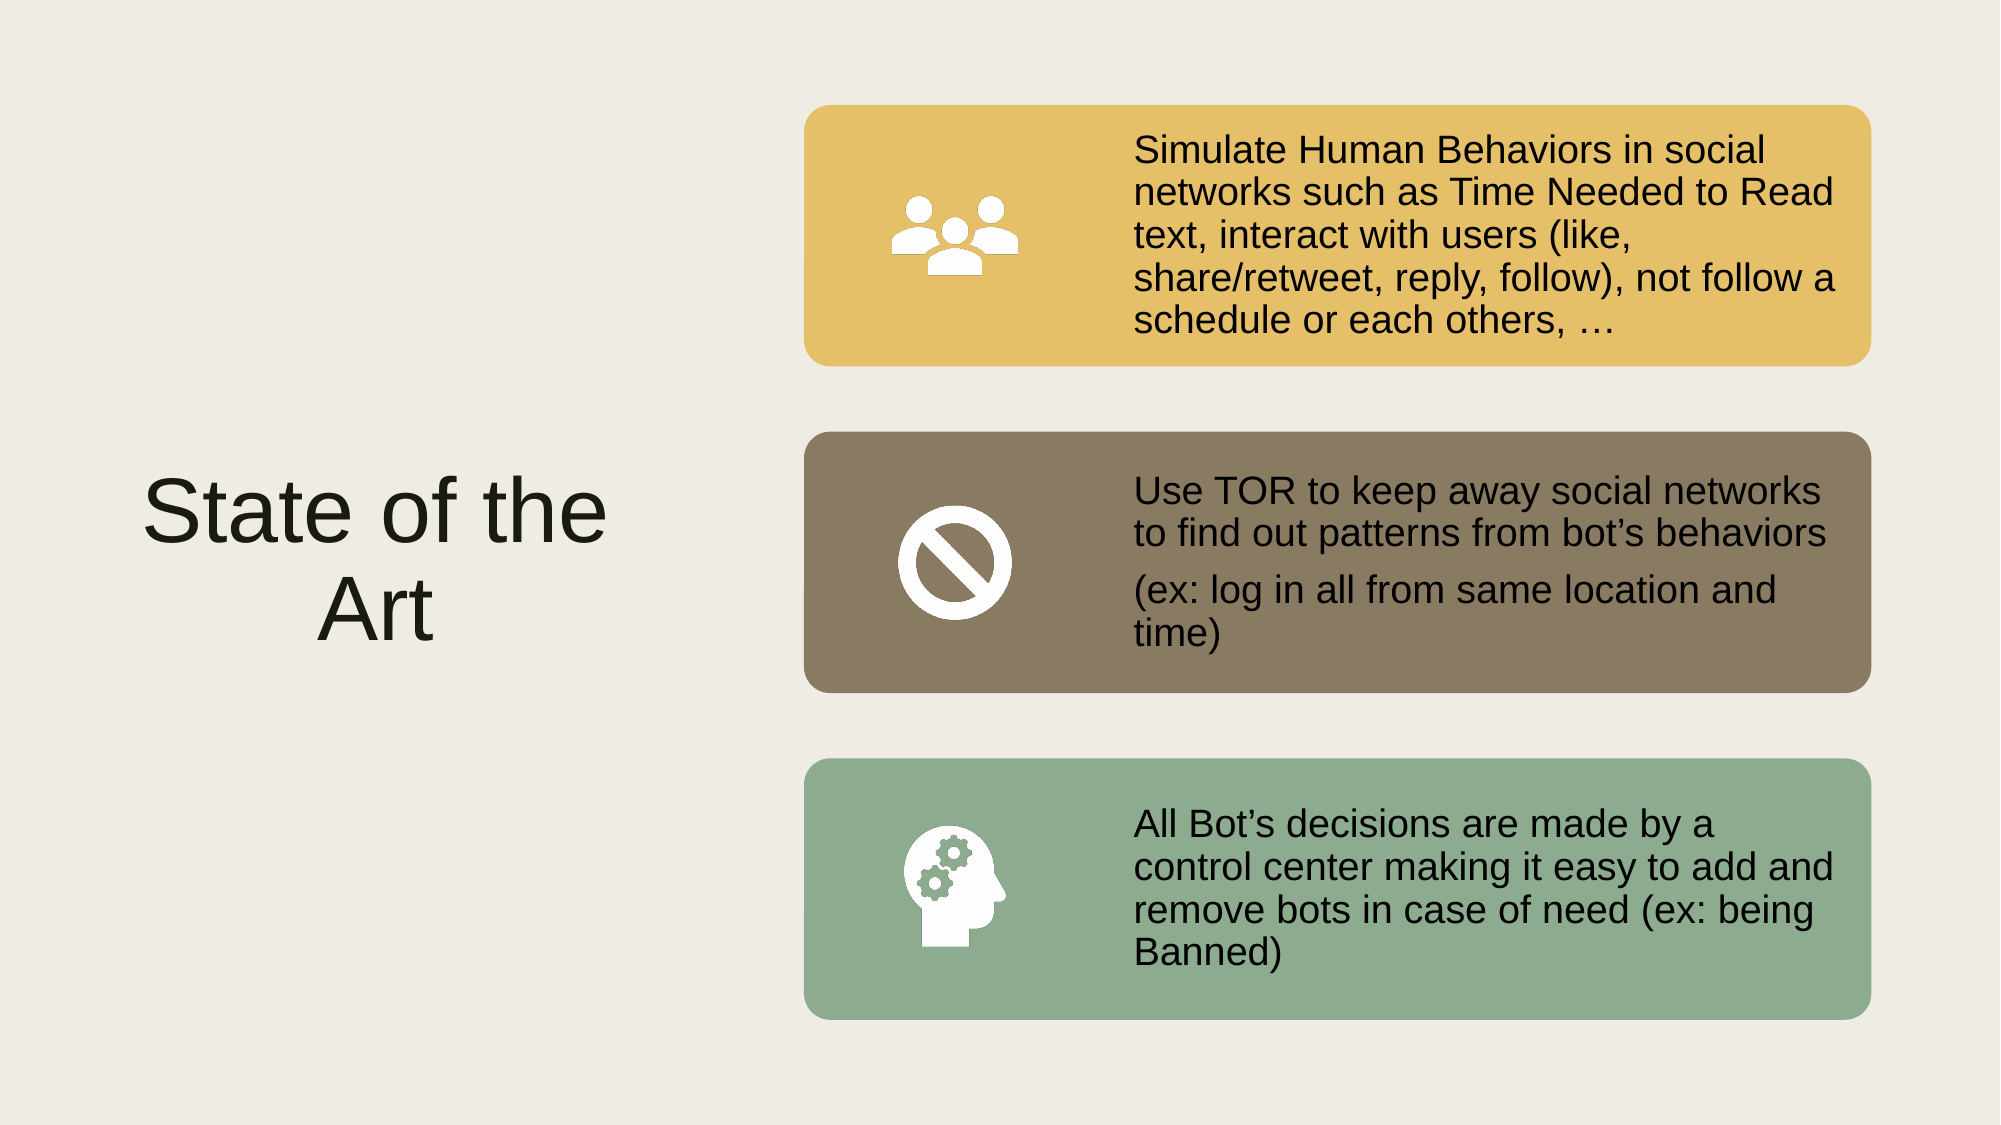

# State of the Art
Simulate Human Behaviors in social networks such as Time Needed to Read text, interact with users (like, share/retweet, reply, follow), not follow a schedule or each others, …
Use TOR to keep away social networks to find out patterns from bot’s behaviors
(ex: log in all from same location and time)
All Bot’s decisions are made by a control center making it easy to add and remove bots in case of need (ex: being Banned)